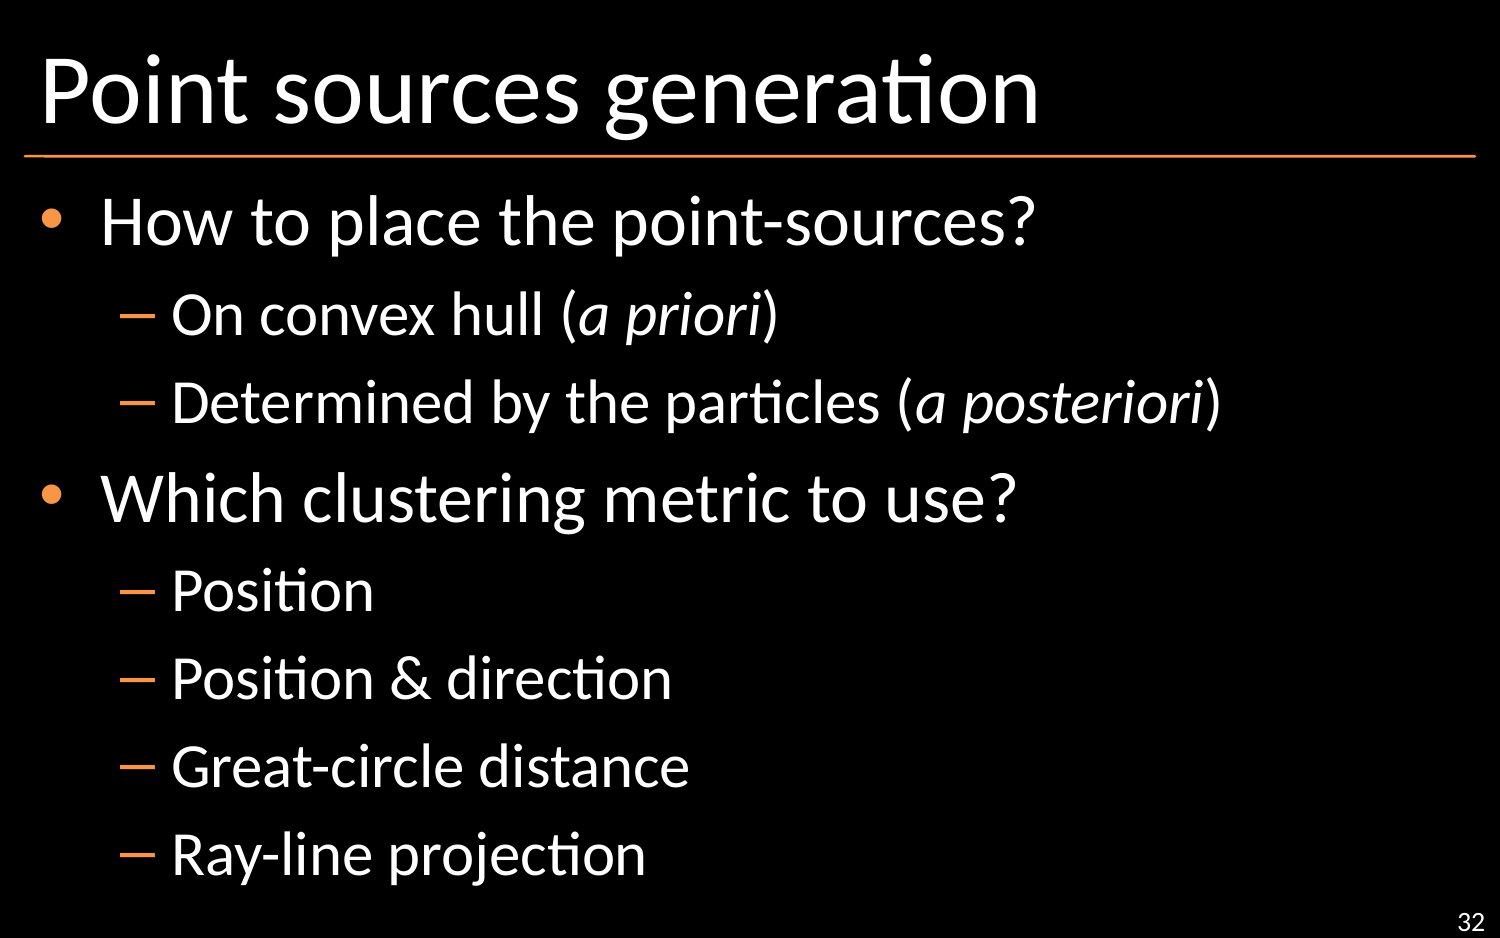

# Point sources generation
How to place the point-sources?
On convex hull (a priori)
Determined by the particles (a posteriori)
Which clustering metric to use?
Position
Position & direction
Great-circle distance
Ray-line projection
32